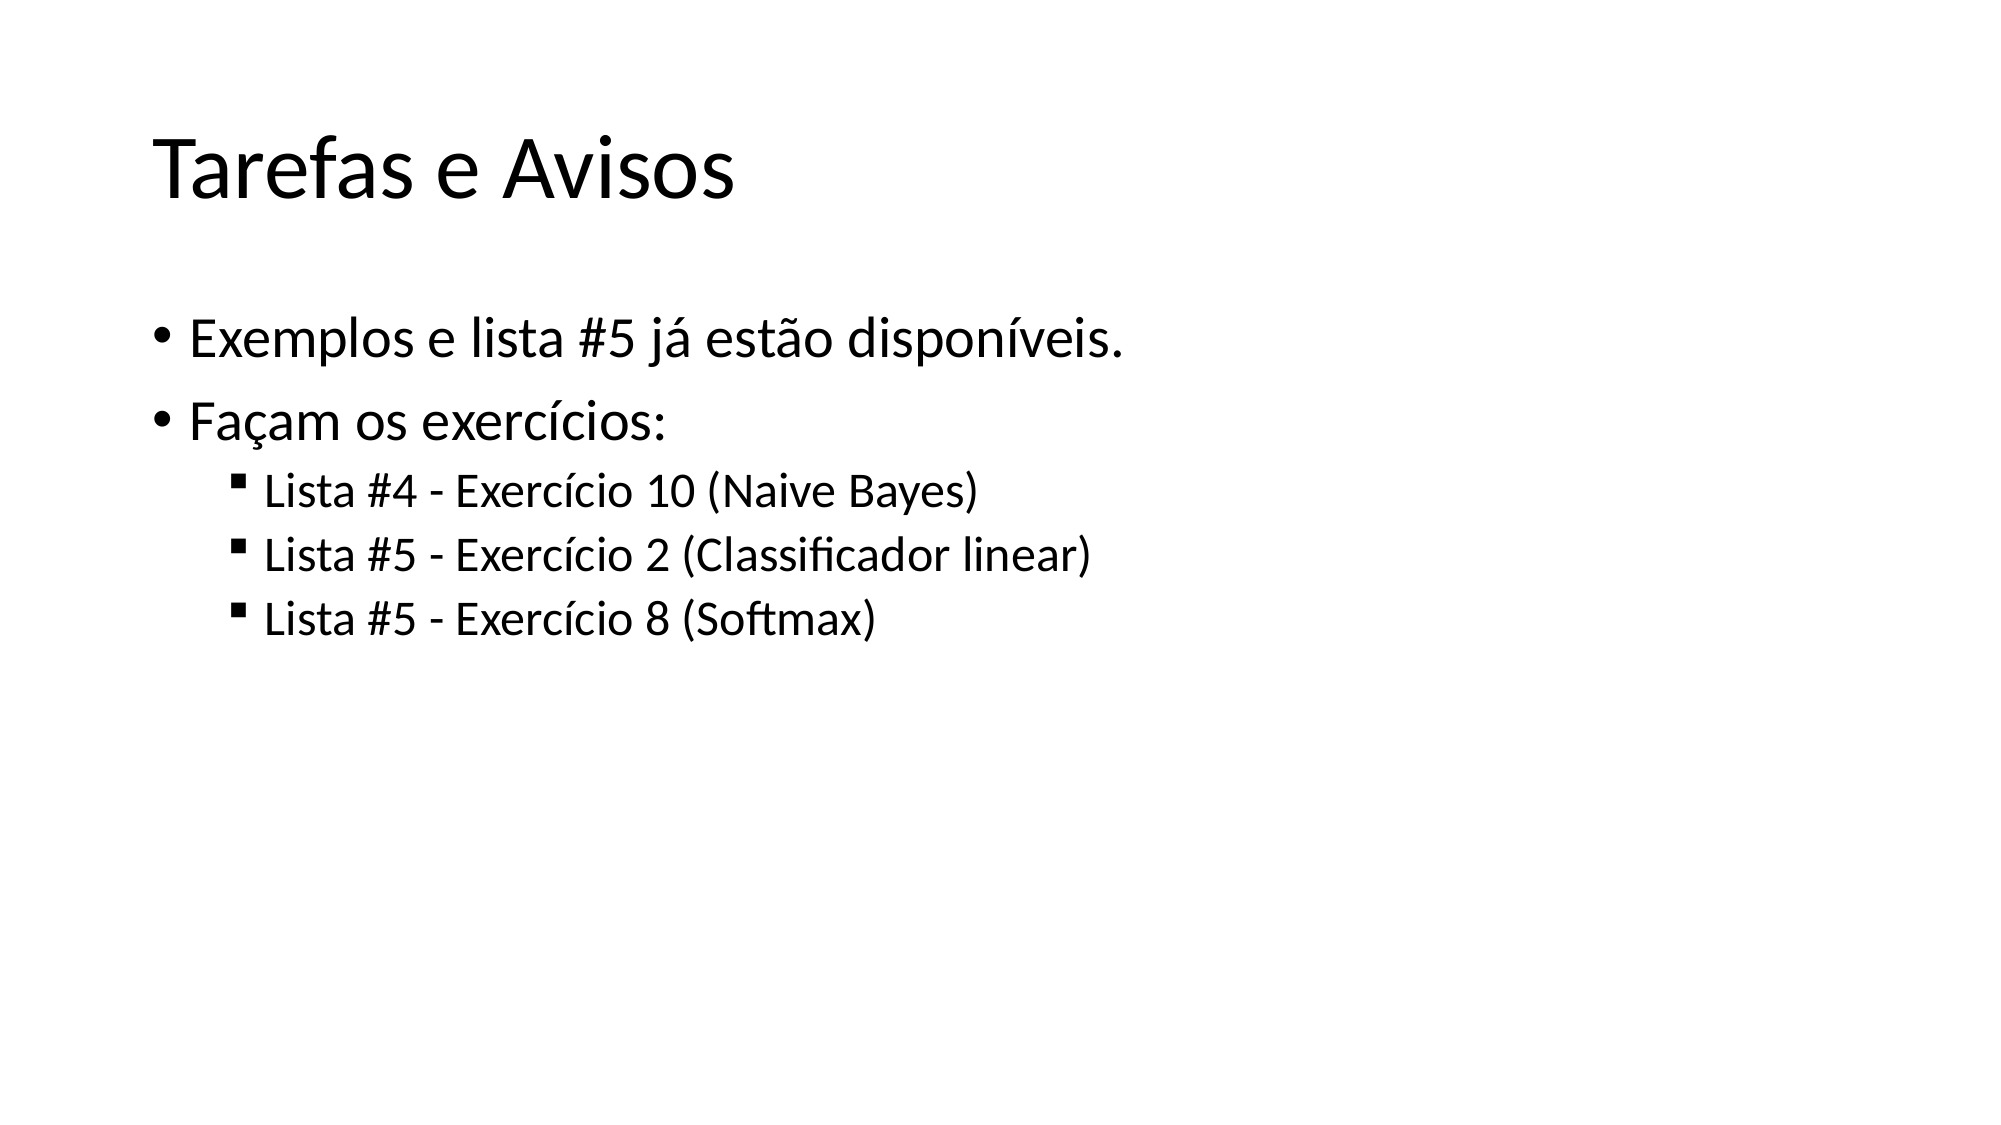

# Tarefas e Avisos
Exemplos e lista #5 já estão disponíveis.
Façam os exercícios:
Lista #4 - Exercício 10 (Naive Bayes)
Lista #5 - Exercício 2 (Classificador linear)
Lista #5 - Exercício 8 (Softmax)